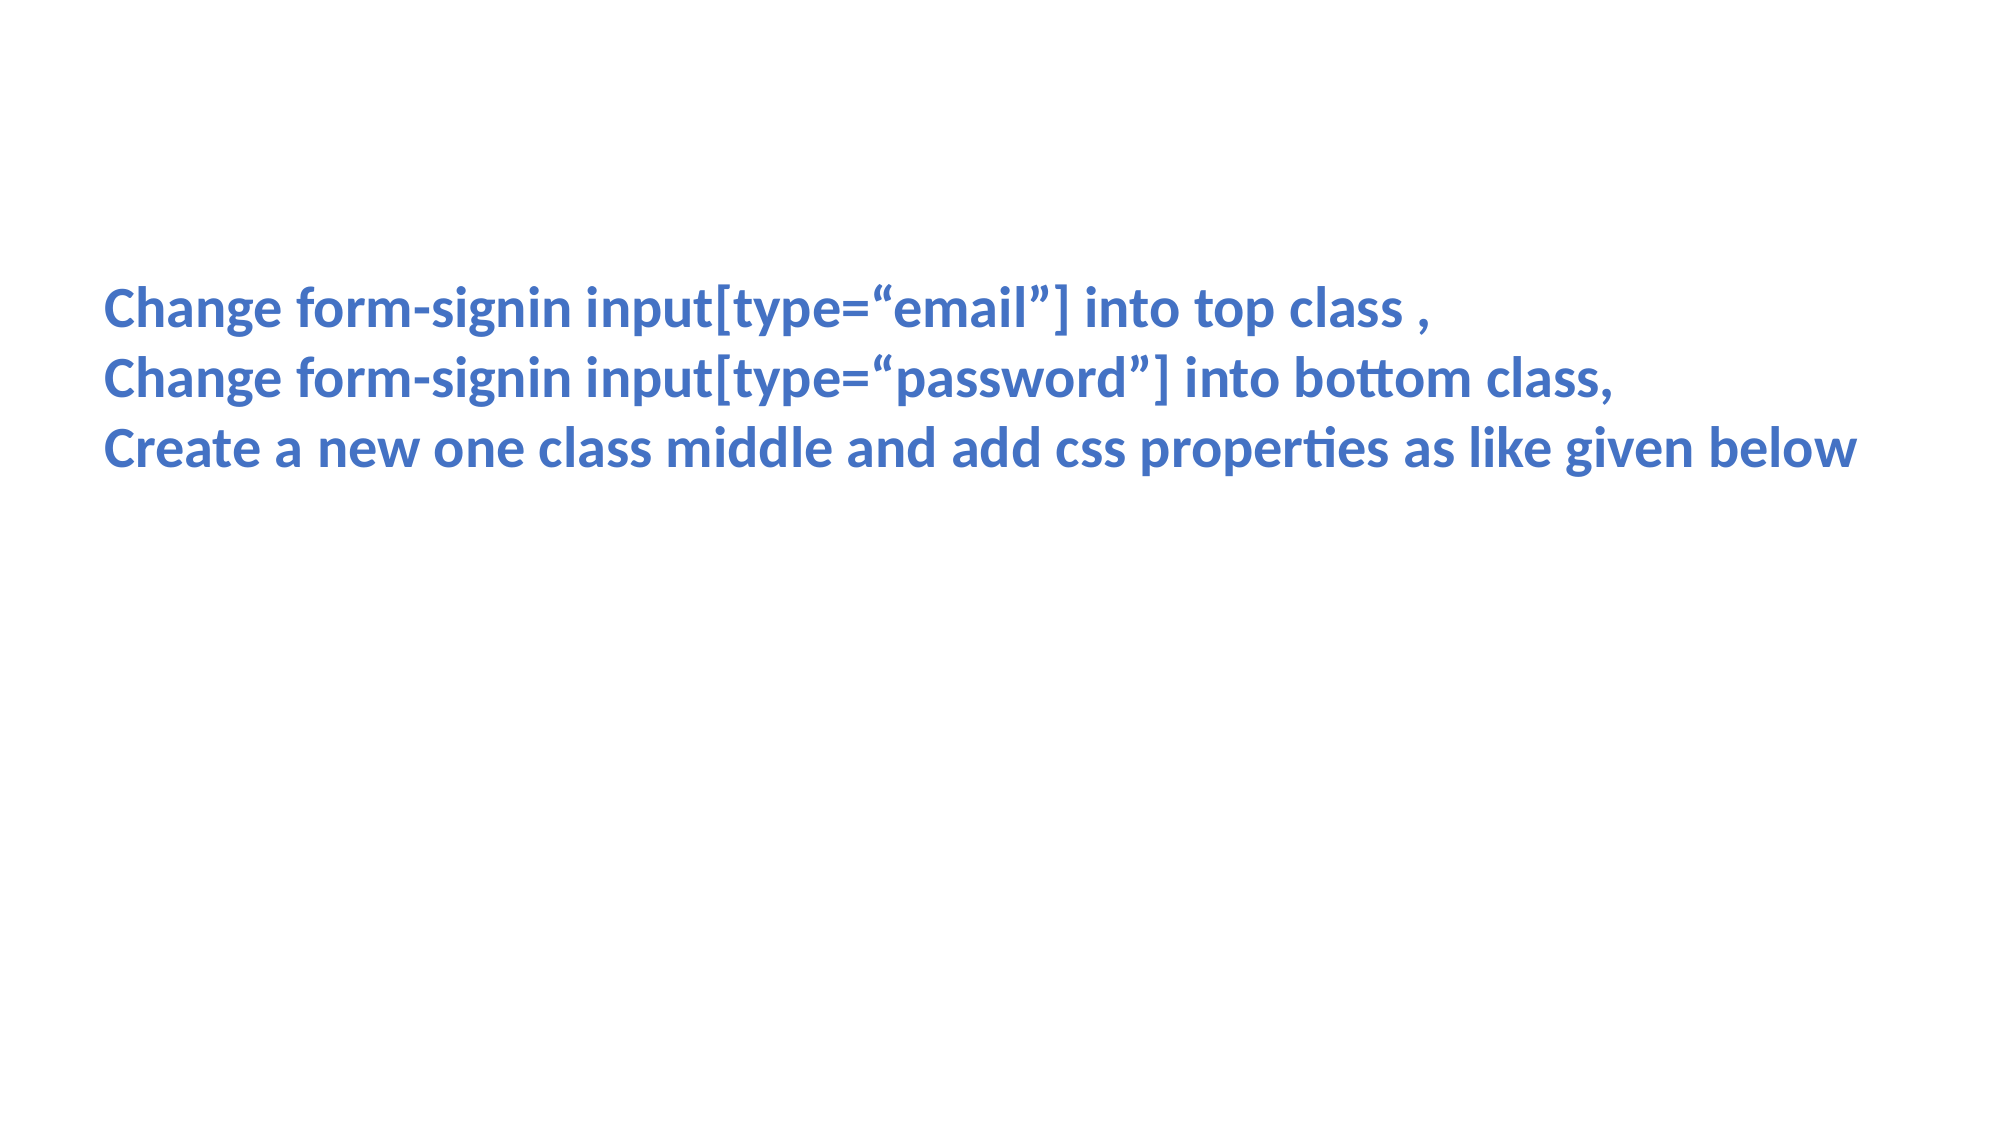

Change form-signin input[type=“email”] into top class ,
Change form-signin input[type=“password”] into bottom class,
Create a new one class middle and add css properties as like given below